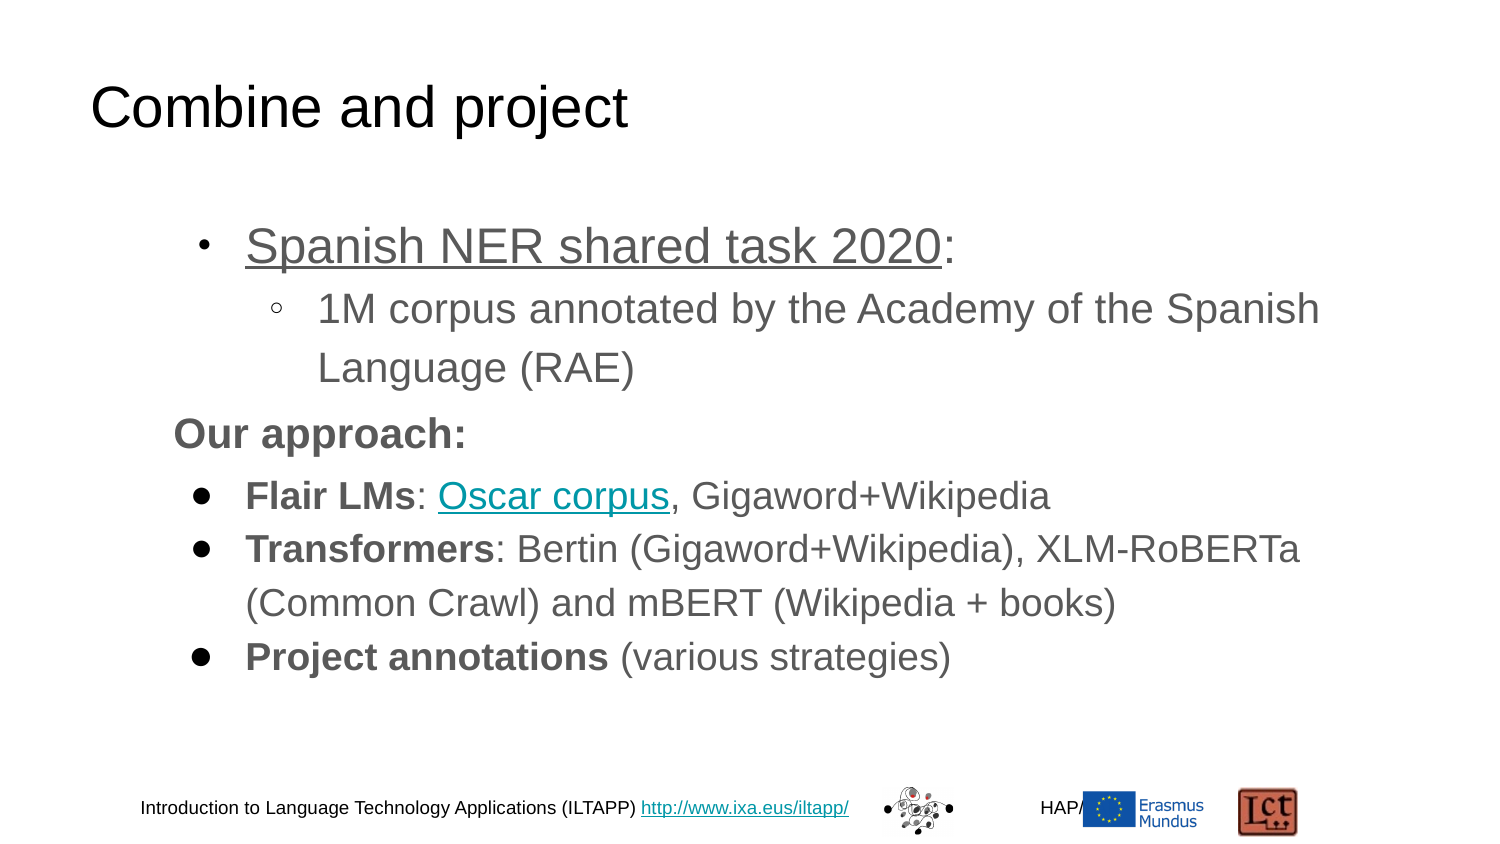

# Combine and project
Spanish NER shared task 2020:
1M corpus annotated by the Academy of the Spanish Language (RAE)
Our approach:
Flair LMs: Oscar corpus, Gigaword+Wikipedia
Transformers: Bertin (Gigaword+Wikipedia), XLM-RoBERTa (Common Crawl) and mBERT (Wikipedia + books)
Project annotations (various strategies)